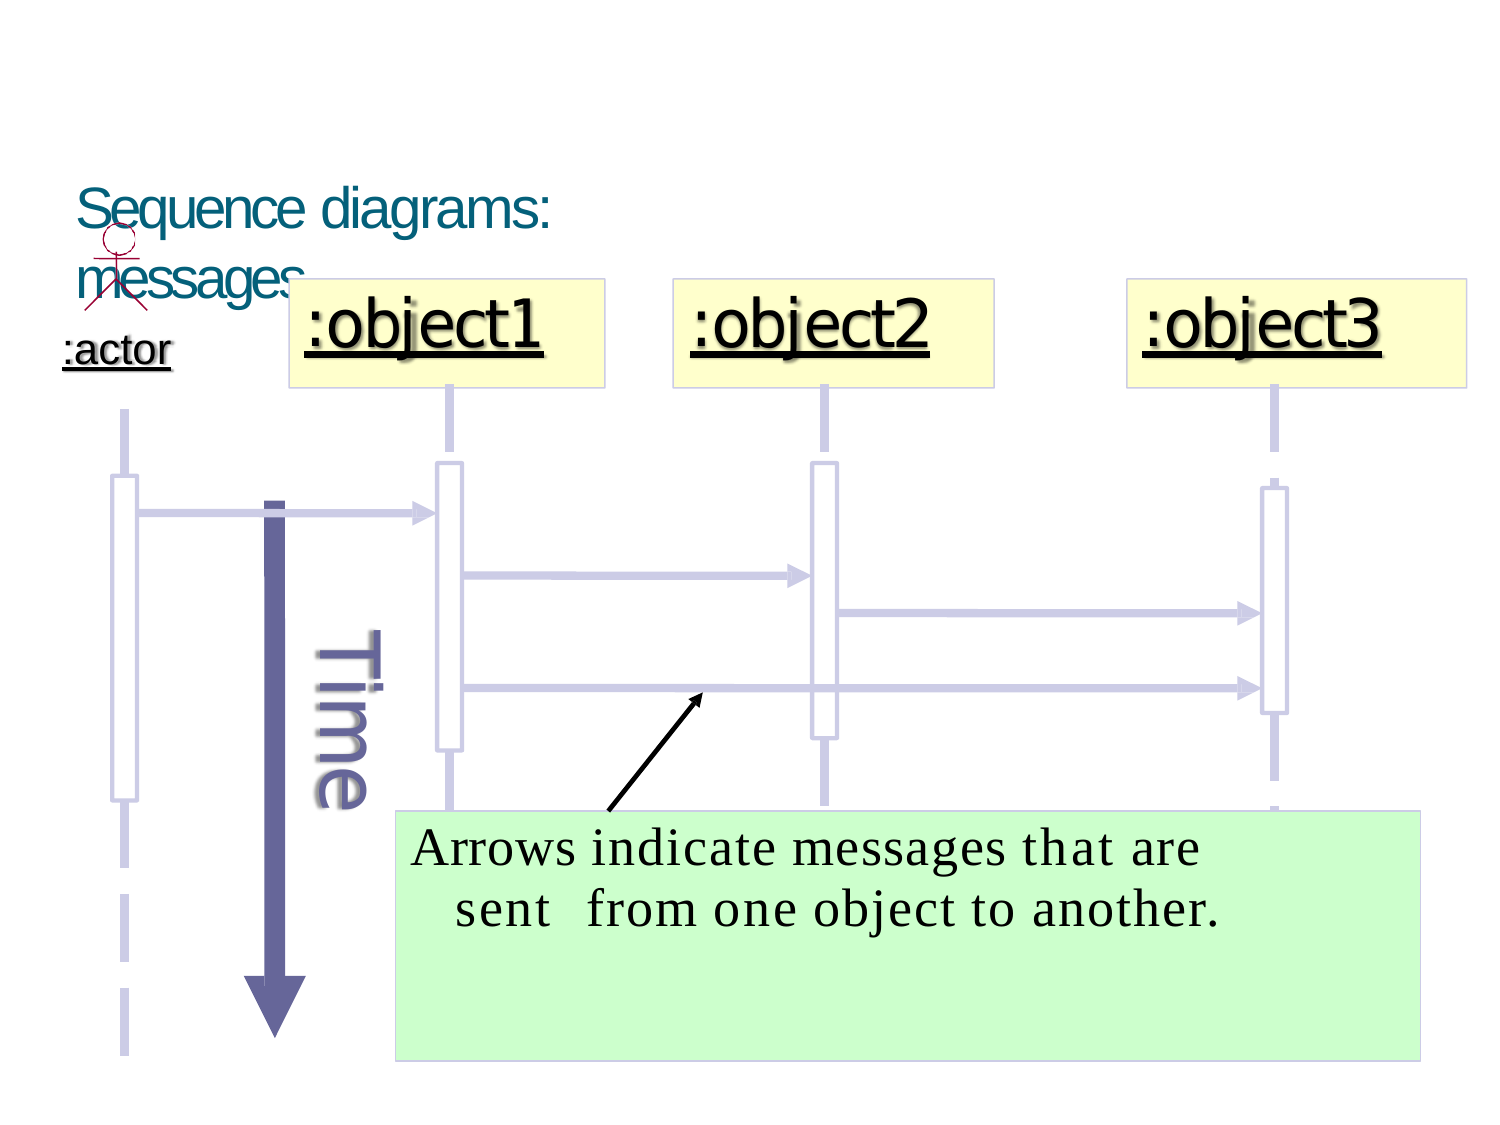

# Sequence diagrams: messages

:object1	:object2
:object3

:actor

Time

Arrows indicate messages that are sent  from one object to another.